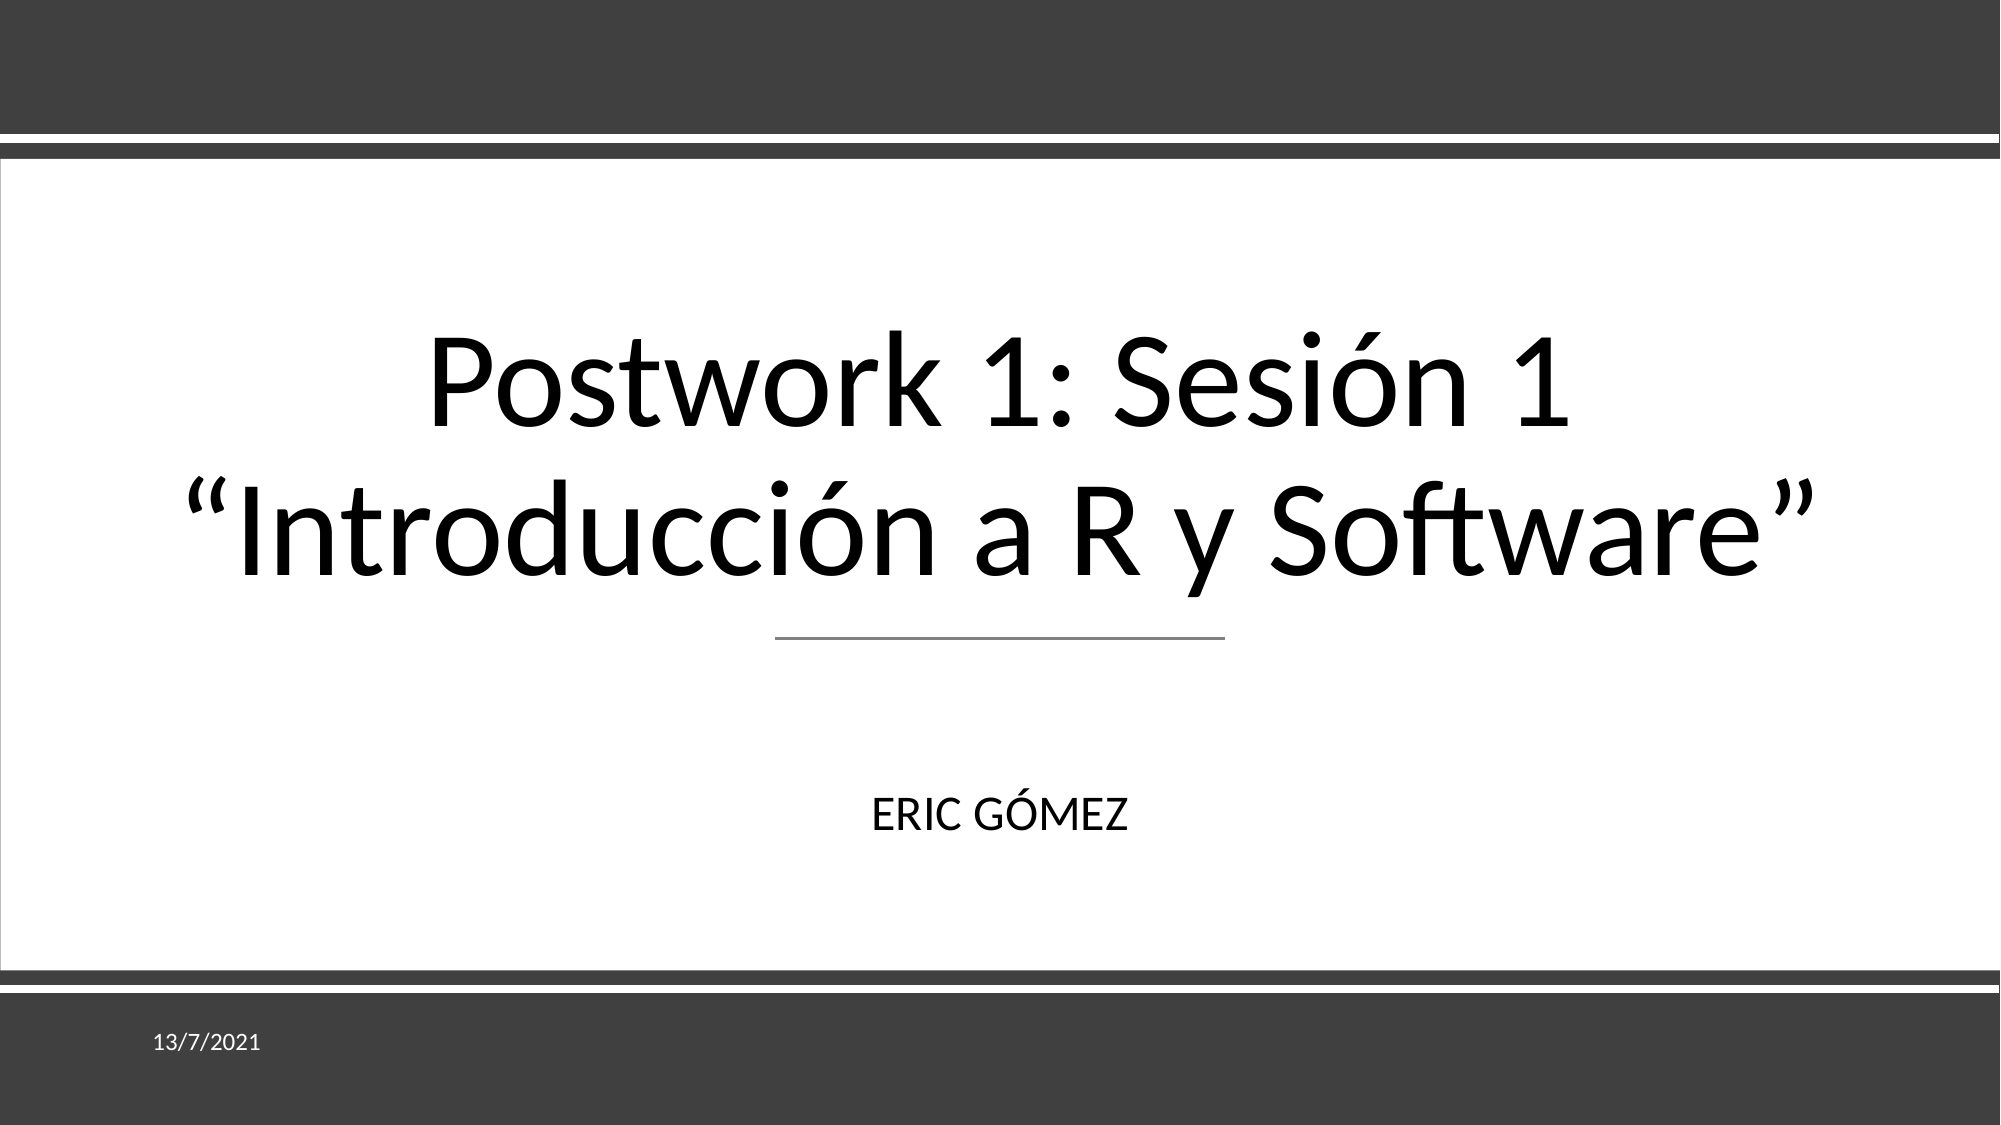

# Postwork 1: Sesión 1 “Introducción a R y Software”
ERIC GÓMEZ
13/7/2021